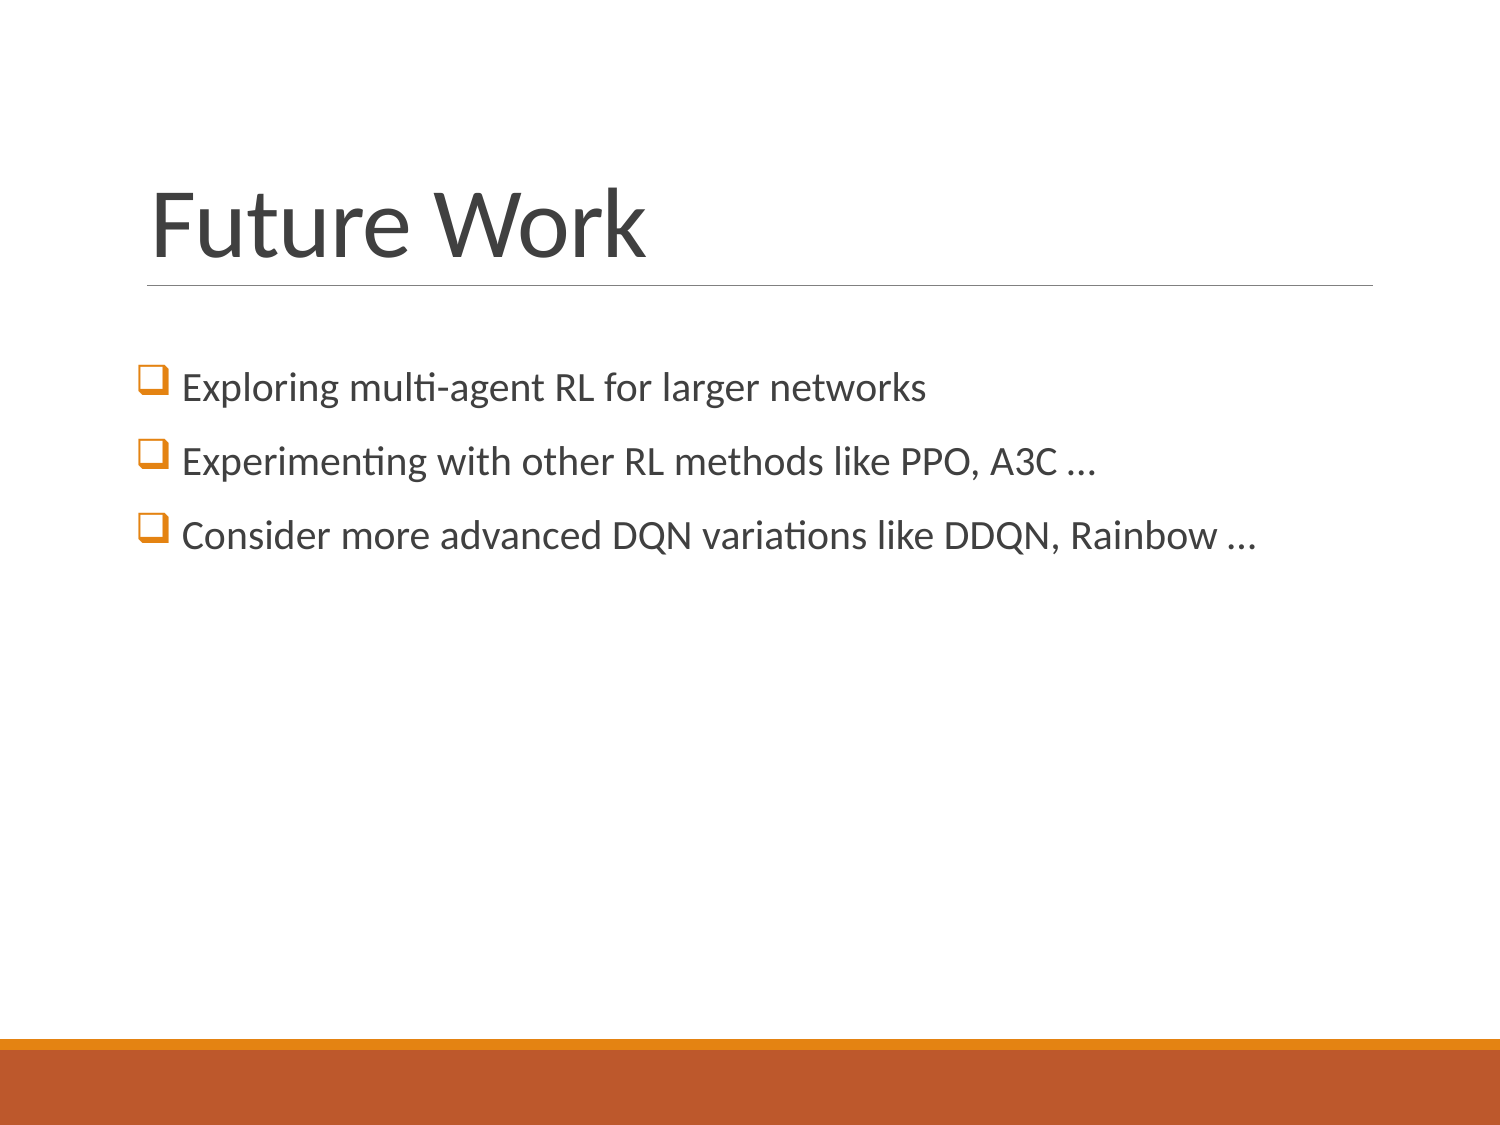

# Future Work
 Exploring multi-agent RL for larger networks
 Experimenting with other RL methods like PPO, A3C …
 Consider more advanced DQN variations like DDQN, Rainbow …